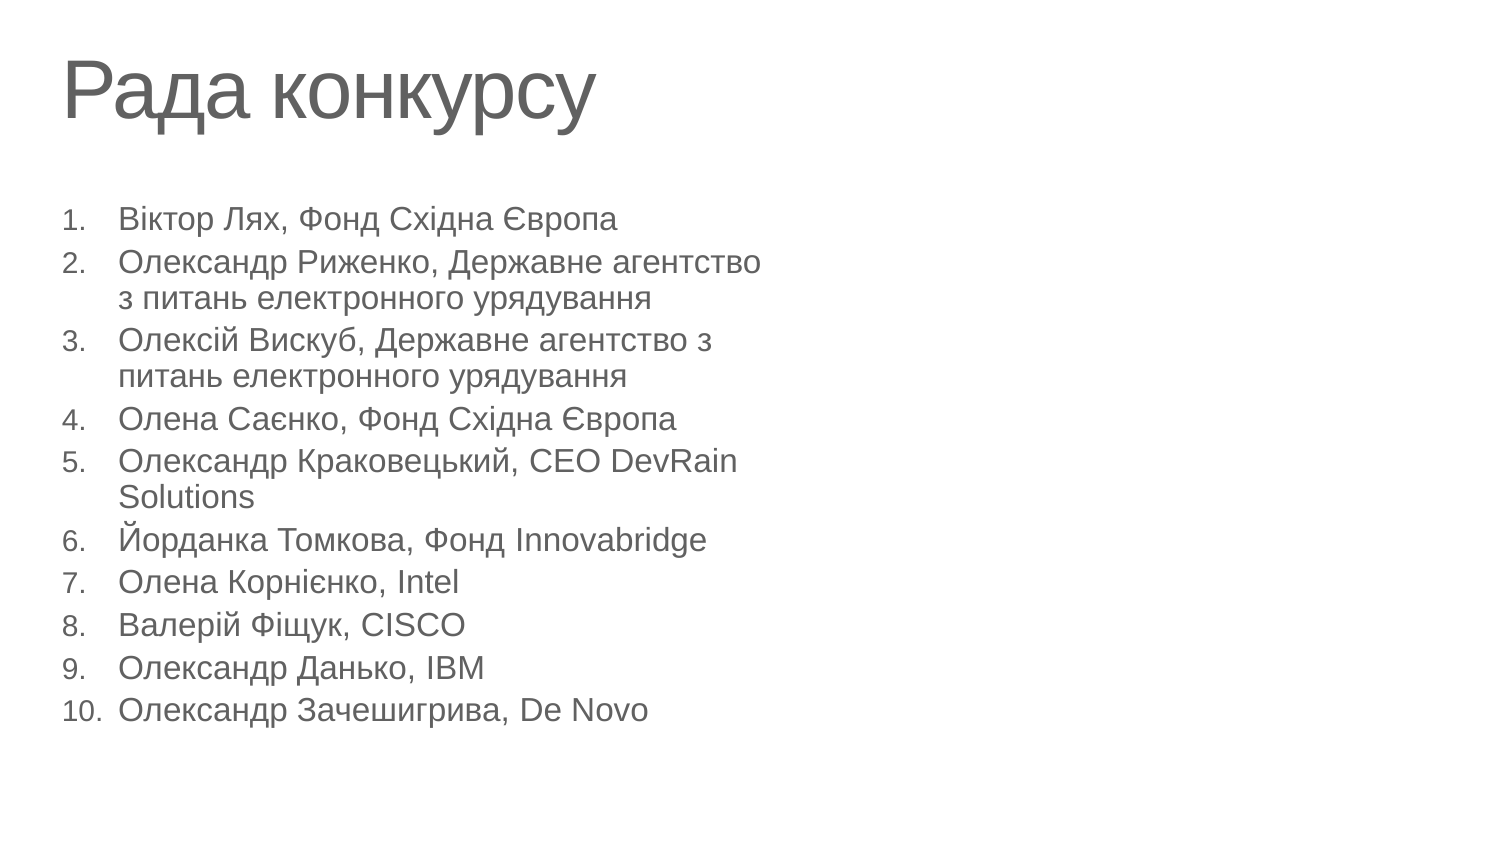

# Рада конкурсу
Віктор Лях, Фонд Східна Європа
Олександр Риженко, Державне агентство з питань електронного урядування
Олексій Вискуб, Державне агентство з питань електронного урядування
Олена Саєнко, Фонд Східна Європа
Олександр Краковецький, CEO DevRain Solutions
Йорданка Томкова, Фонд Innovabridge
Олена Корнієнко, Intel
Валерій Фіщук, CISCO
Олександр Данько, IBM
Олександр Зачешигрива, De Novo